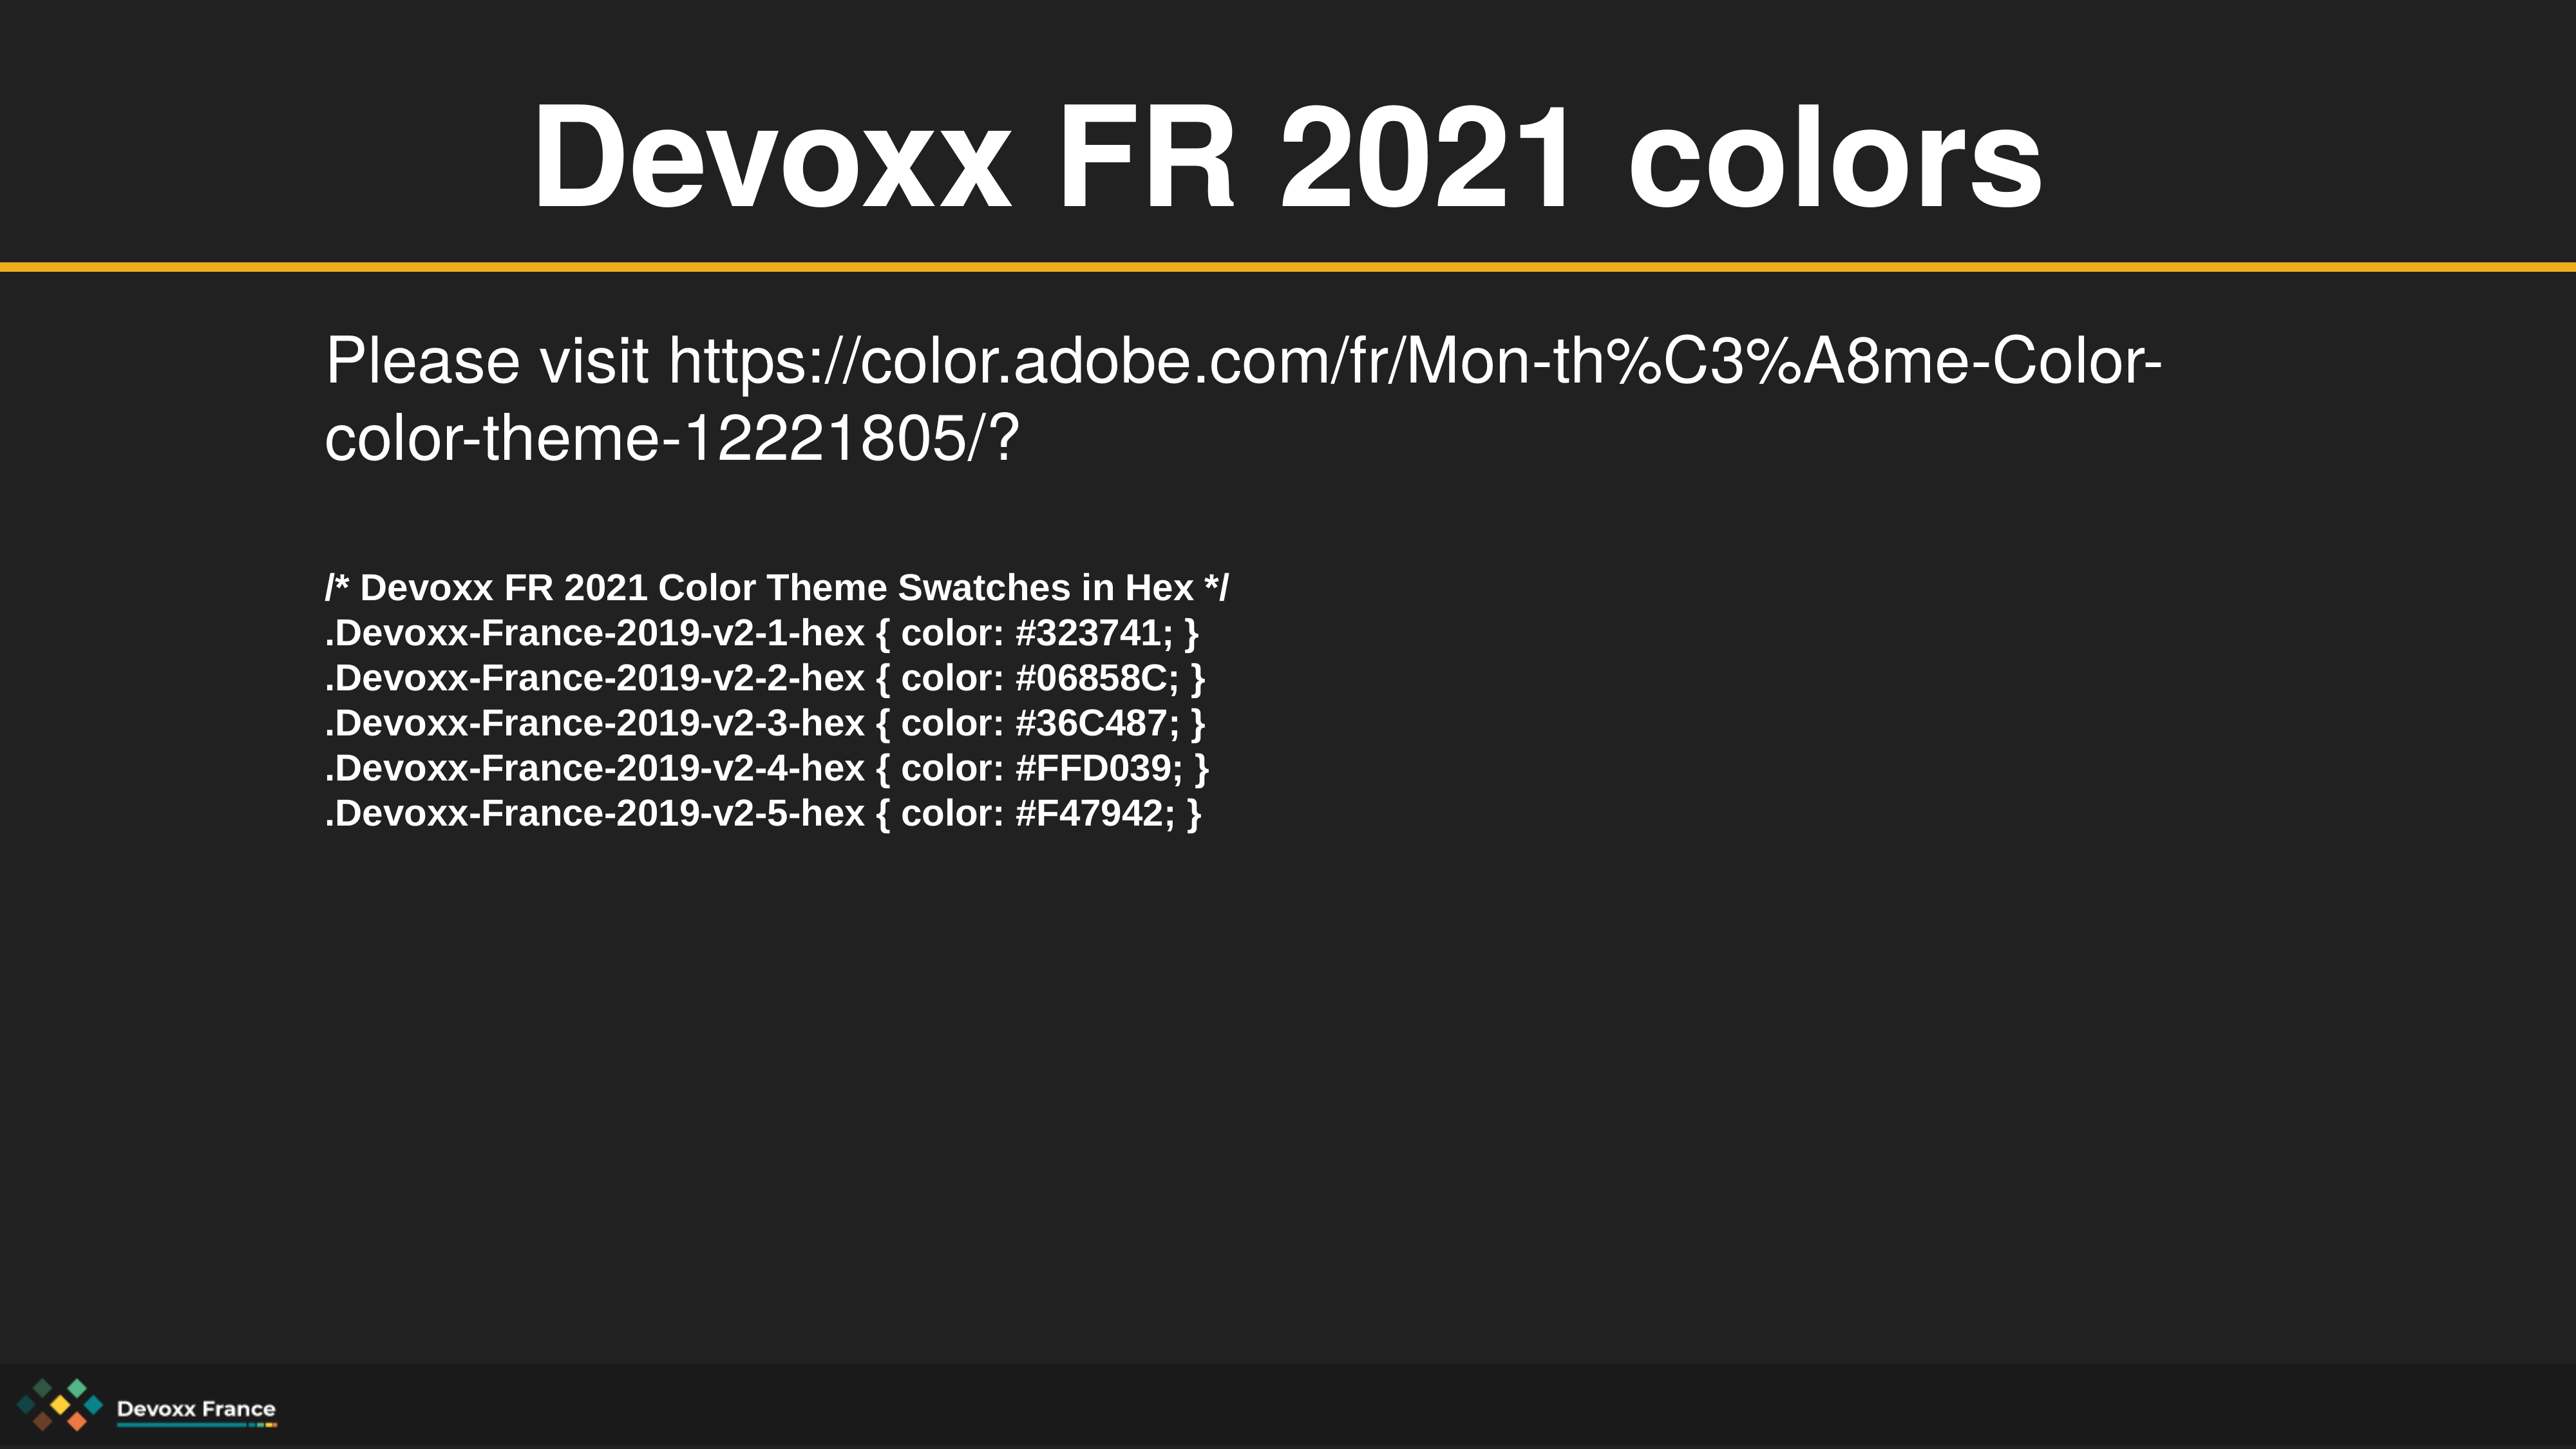

# Devoxx FR 2021 colors
Please visit https://color.adobe.com/fr/Mon-th%C3%A8me-Color-color-theme-12221805/?

/* Devoxx FR 2021 Color Theme Swatches in Hex */
.Devoxx-France-2019-v2-1-hex { color: #323741; }
.Devoxx-France-2019-v2-2-hex { color: #06858C; }
.Devoxx-France-2019-v2-3-hex { color: #36C487; }
.Devoxx-France-2019-v2-4-hex { color: #FFD039; }
.Devoxx-France-2019-v2-5-hex { color: #F47942; }

4